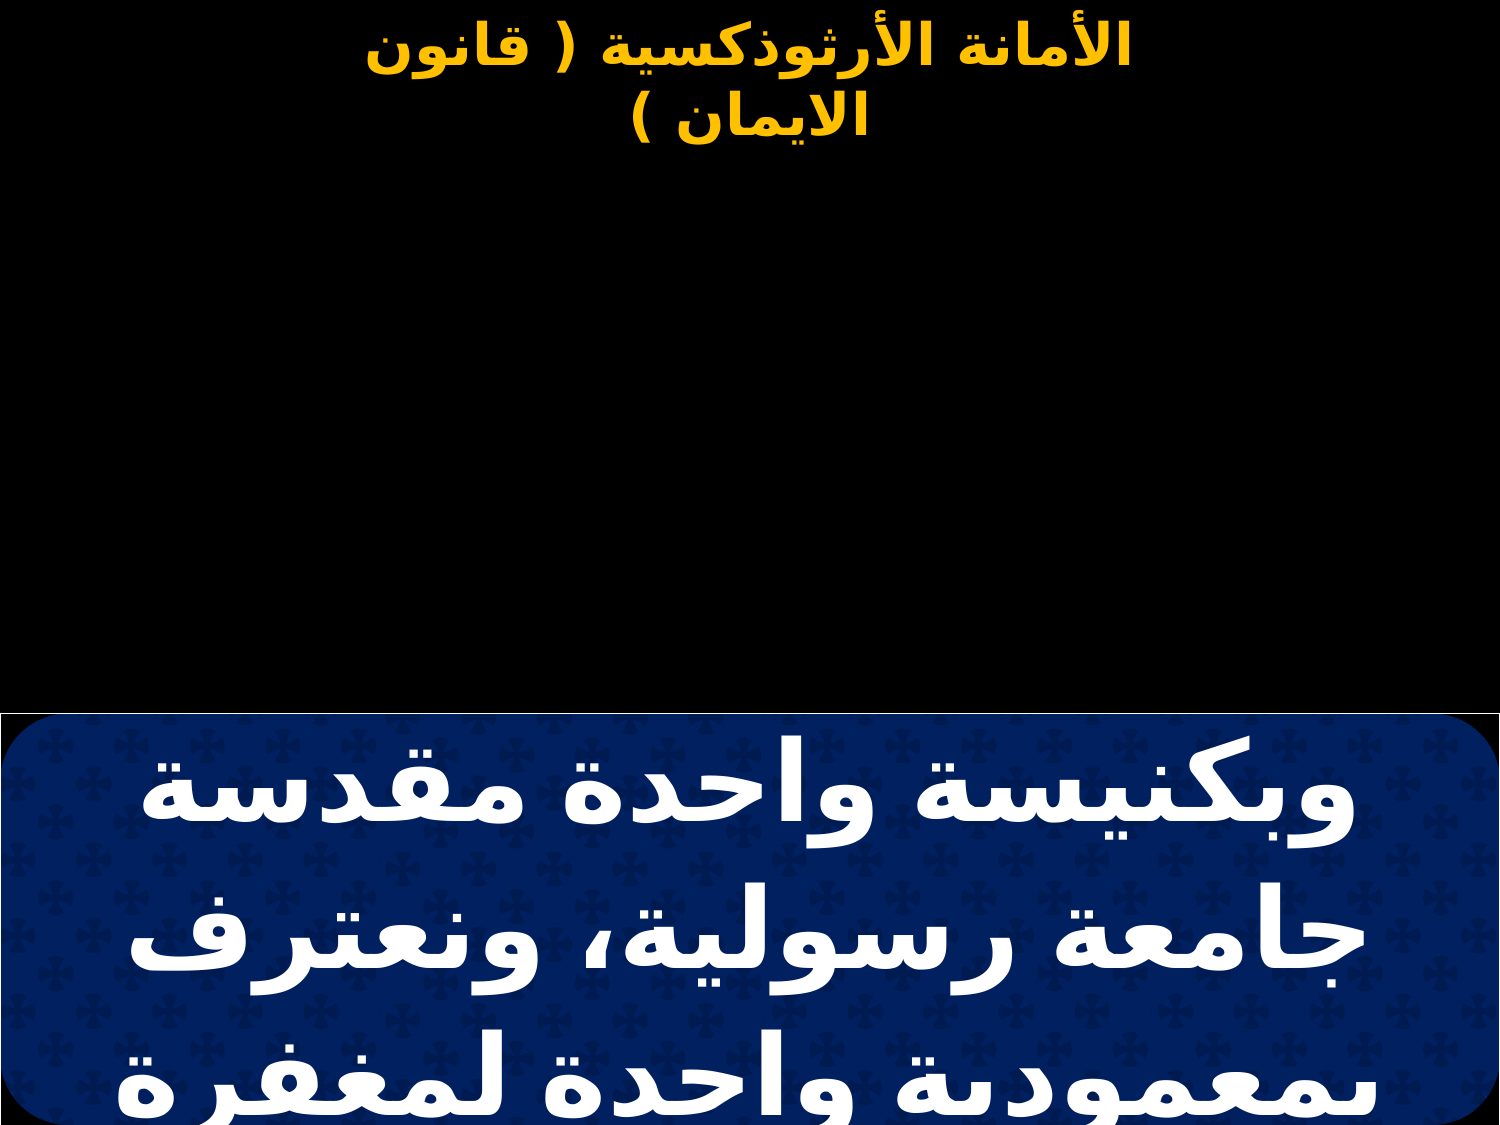

| وبكنيسة واحدة مقدسة جامعة رسولية، ونعترف بمعمودية واحدة لمغفرة الخطايا |
| --- |